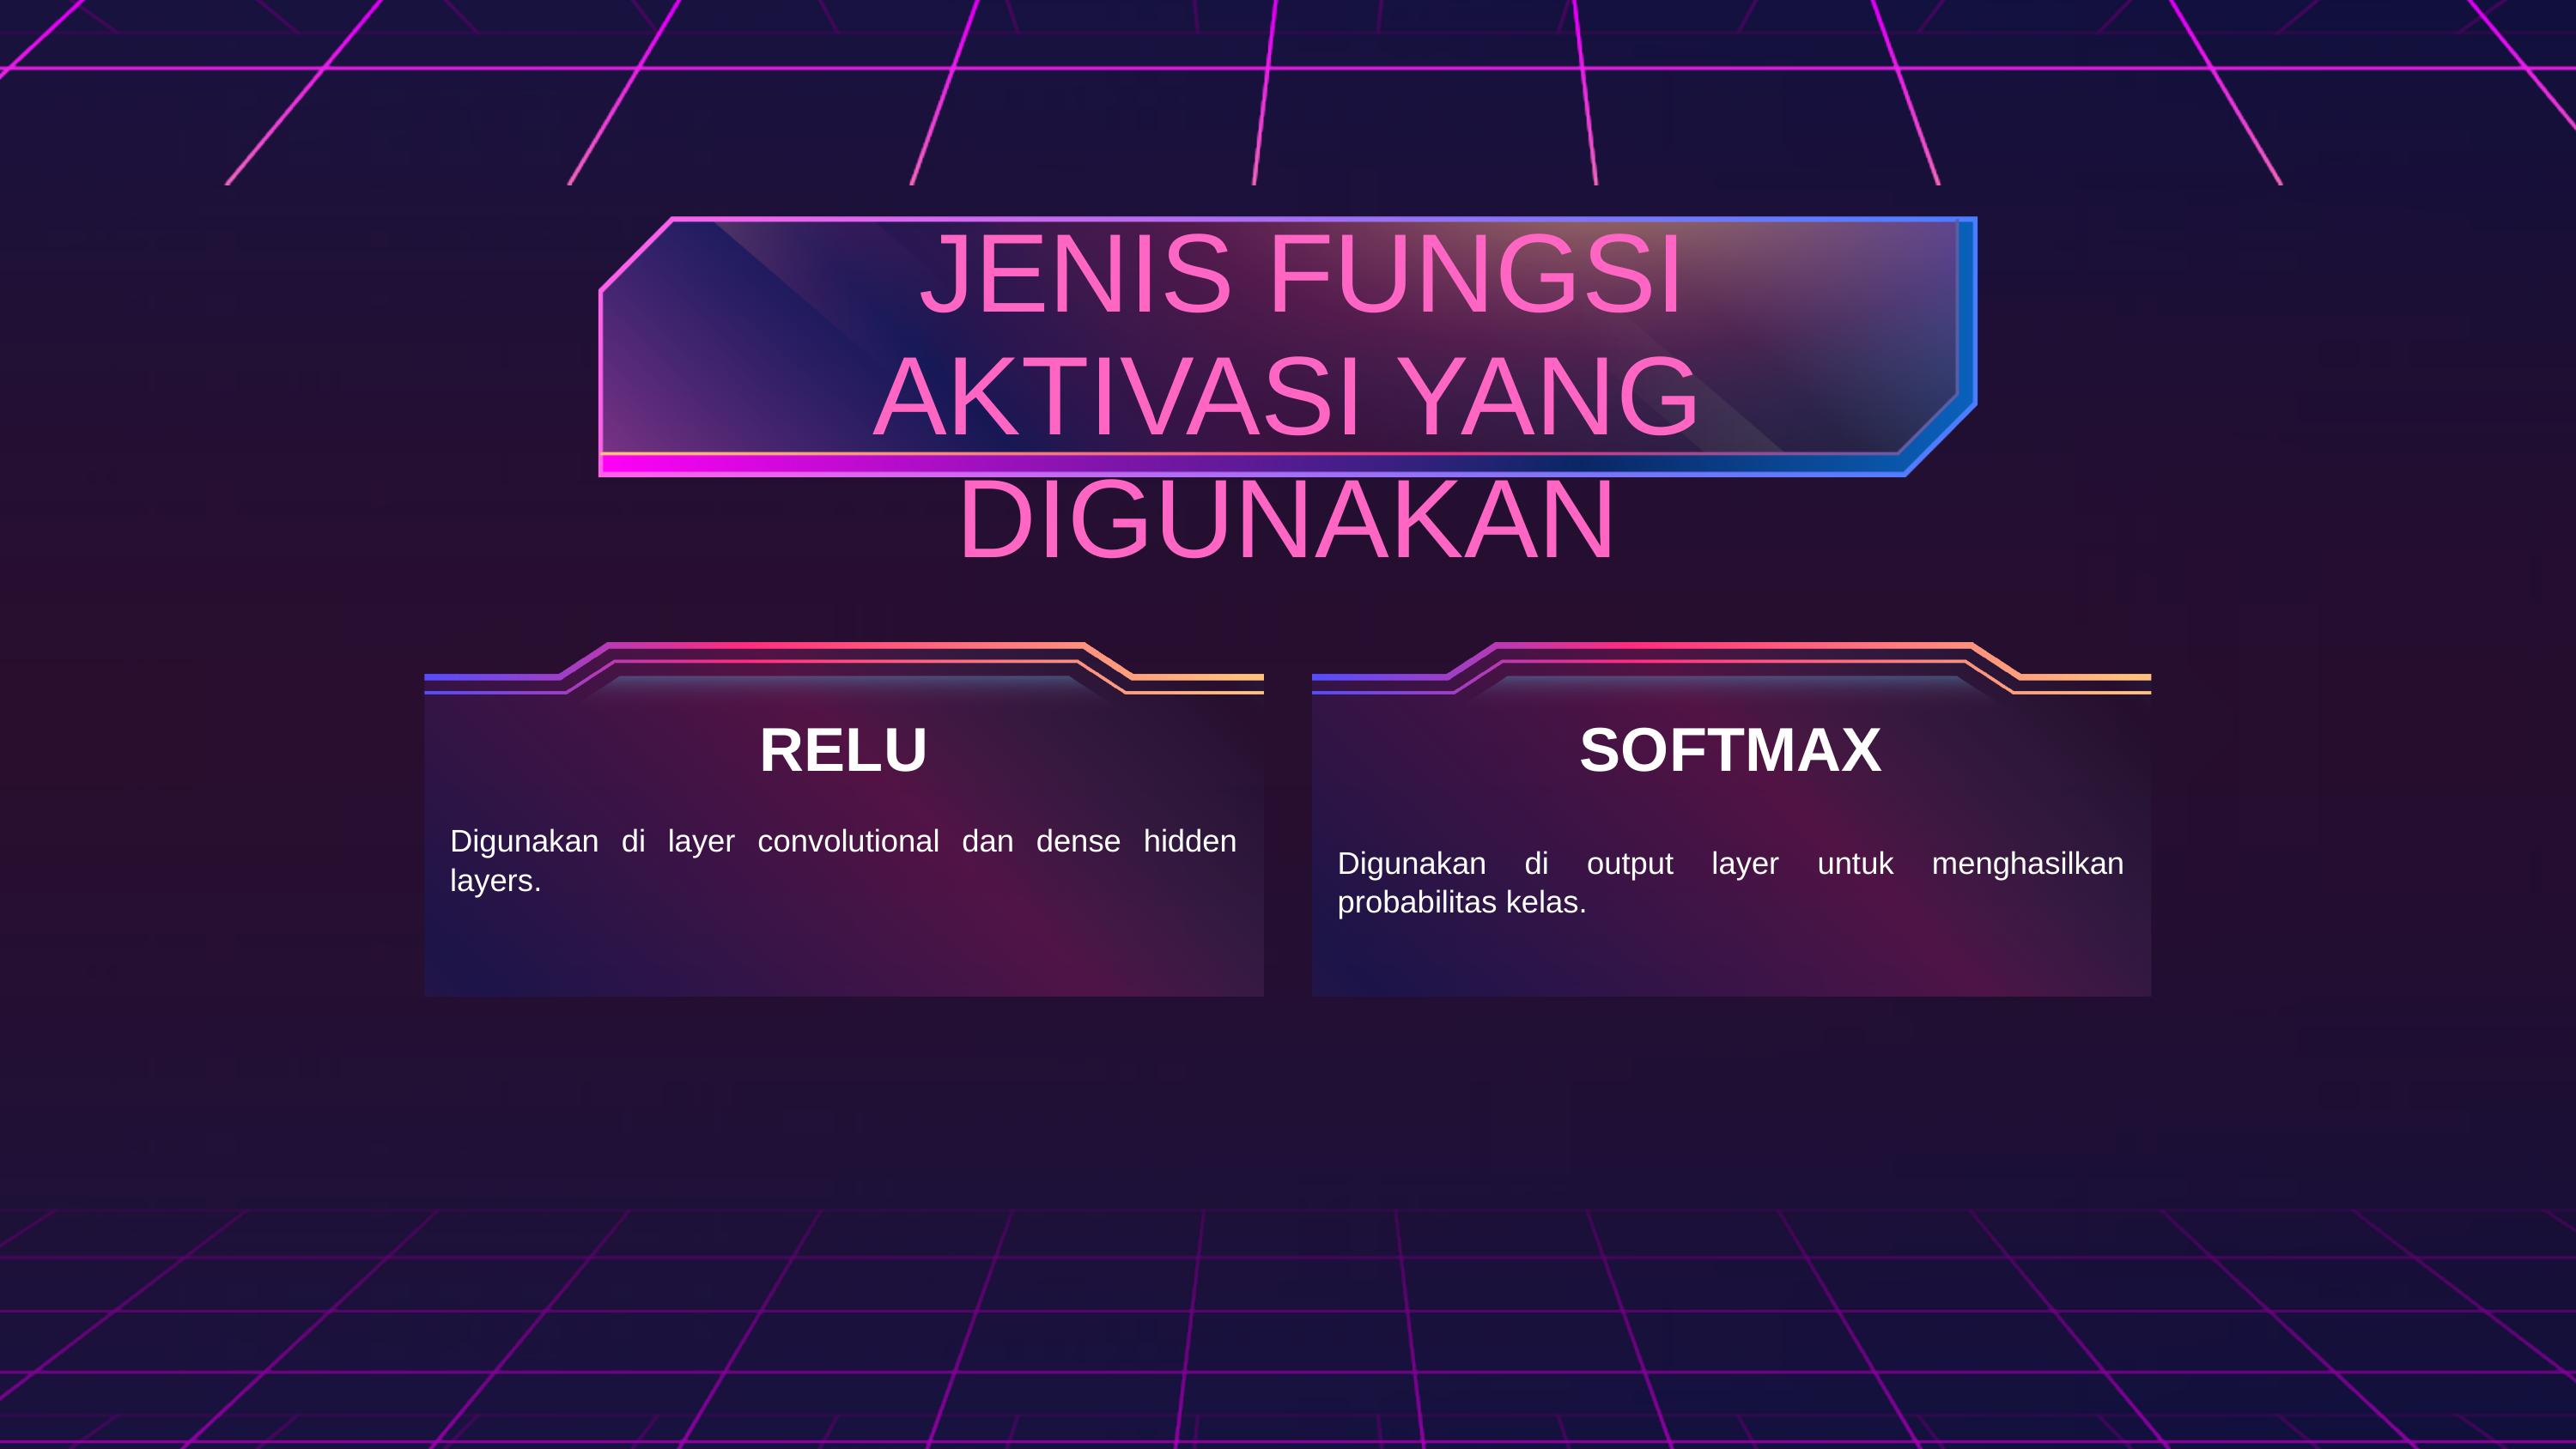

JENIS FUNGSI AKTIVASI YANG DIGUNAKAN

RELU
SOFTMAX
Digunakan di layer convolutional dan dense hidden layers.
Digunakan di output layer untuk menghasilkan probabilitas kelas.